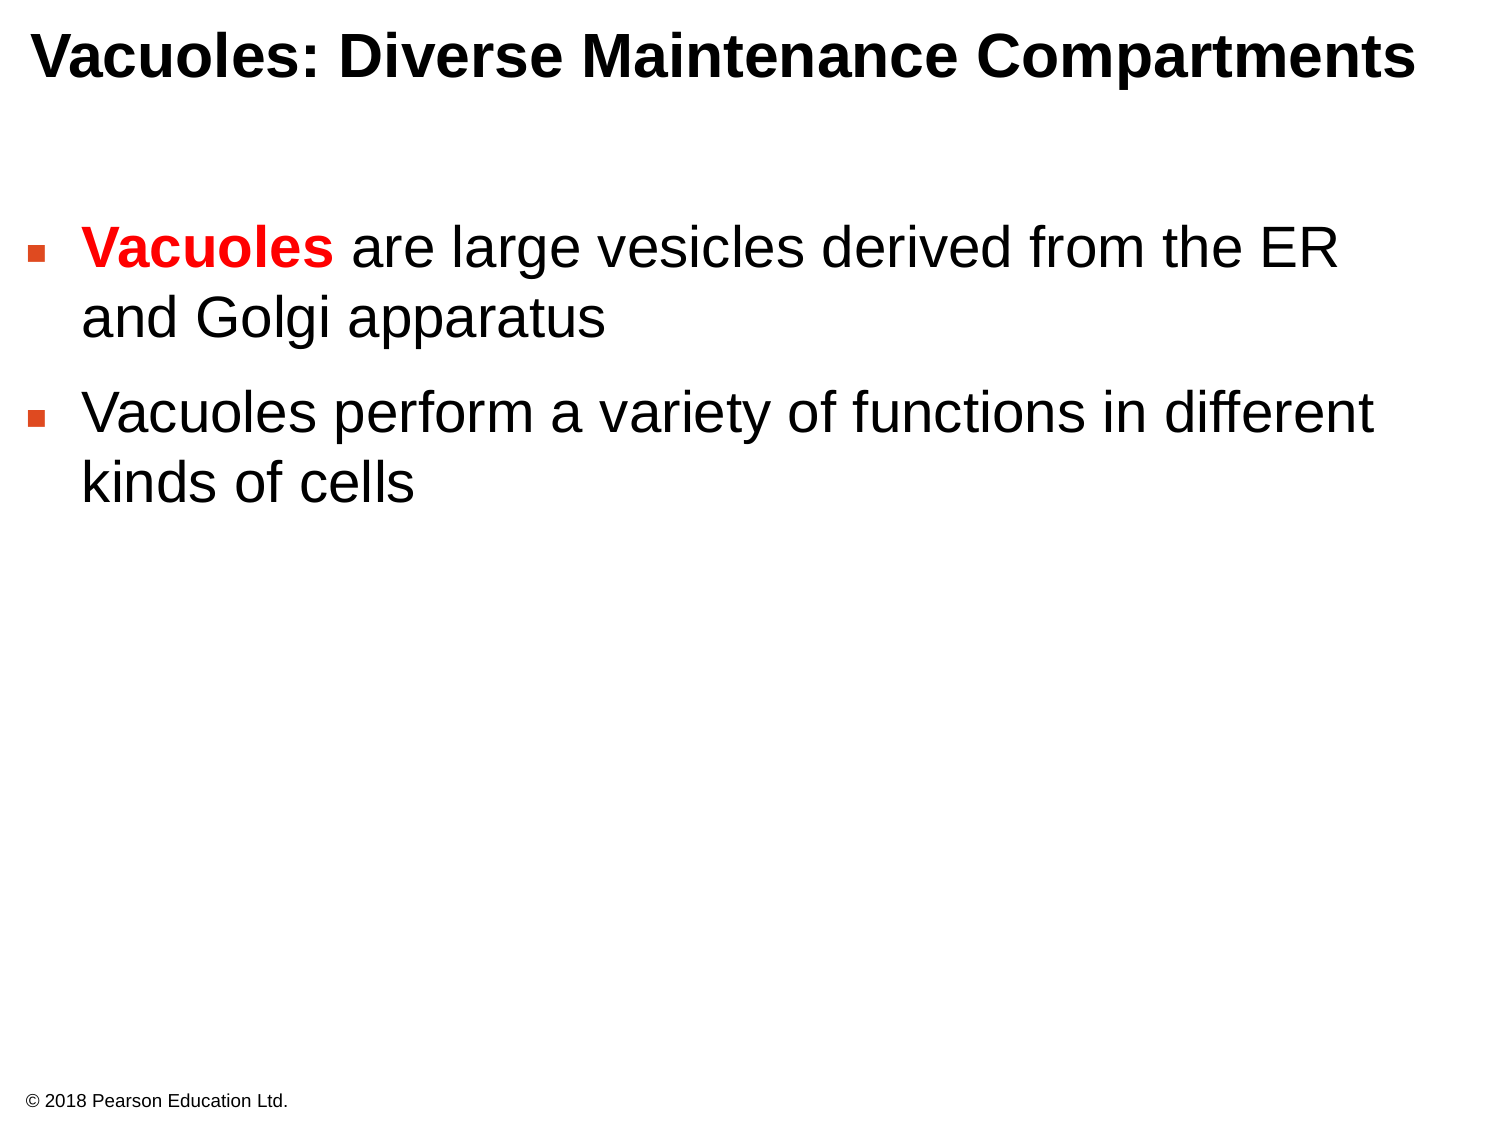

# Vacuoles: Diverse Maintenance Compartments
Vacuoles are large vesicles derived from the ER and Golgi apparatus
Vacuoles perform a variety of functions in different kinds of cells
© 2018 Pearson Education Ltd.